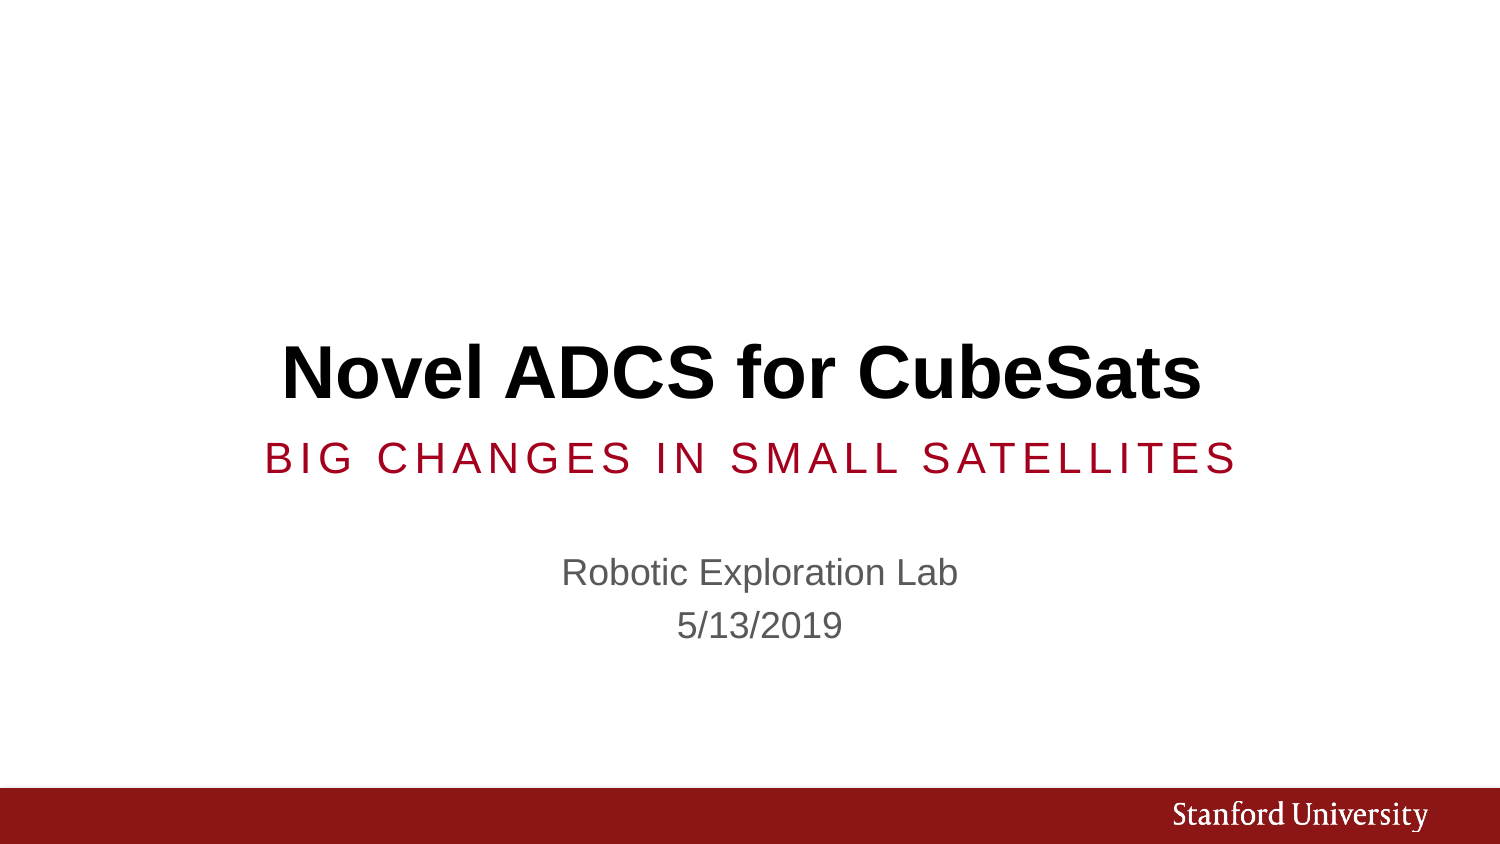

# Novel ADCS for CubeSats
Big Changes in Small Satellites
Robotic Exploration Lab
5/13/2019